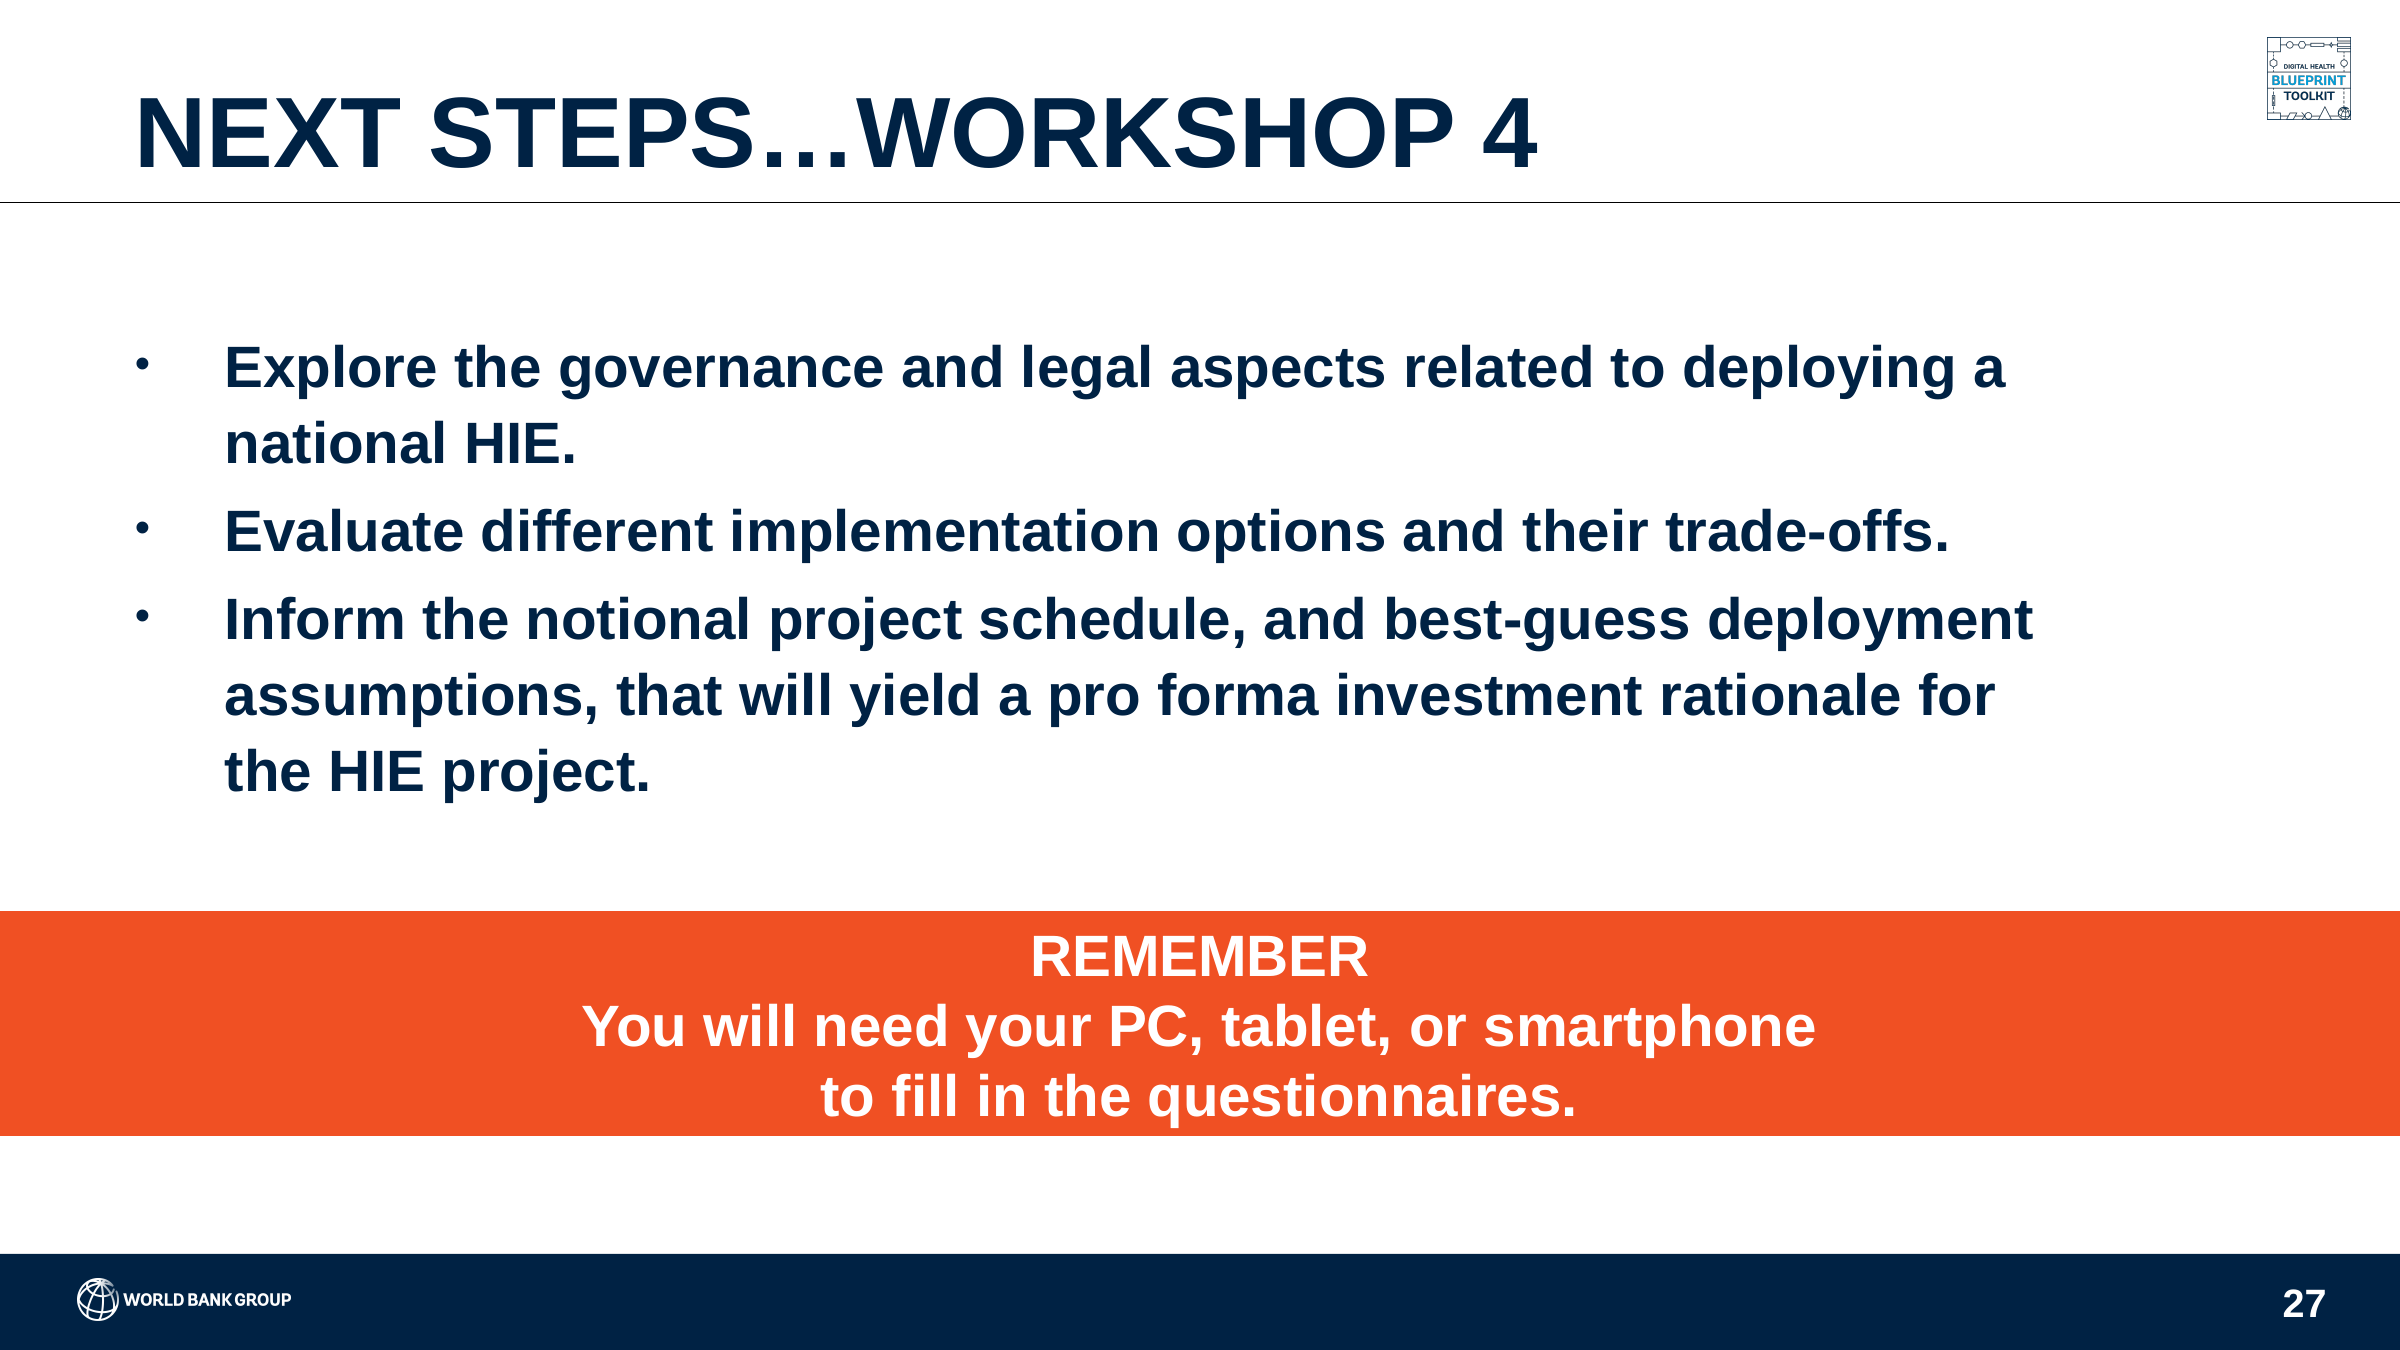

# NEXT STEPS…WORKSHOP 4
Explore the governance and legal aspects related to deploying a national HIE.
Evaluate different implementation options and their trade-offs.
Inform the notional project schedule, and best-guess deployment assumptions, that will yield a pro forma investment rationale for the HIE project.
REMEMBER
You will need your PC, tablet, or smartphone
 to fill in the questionnaires.
27